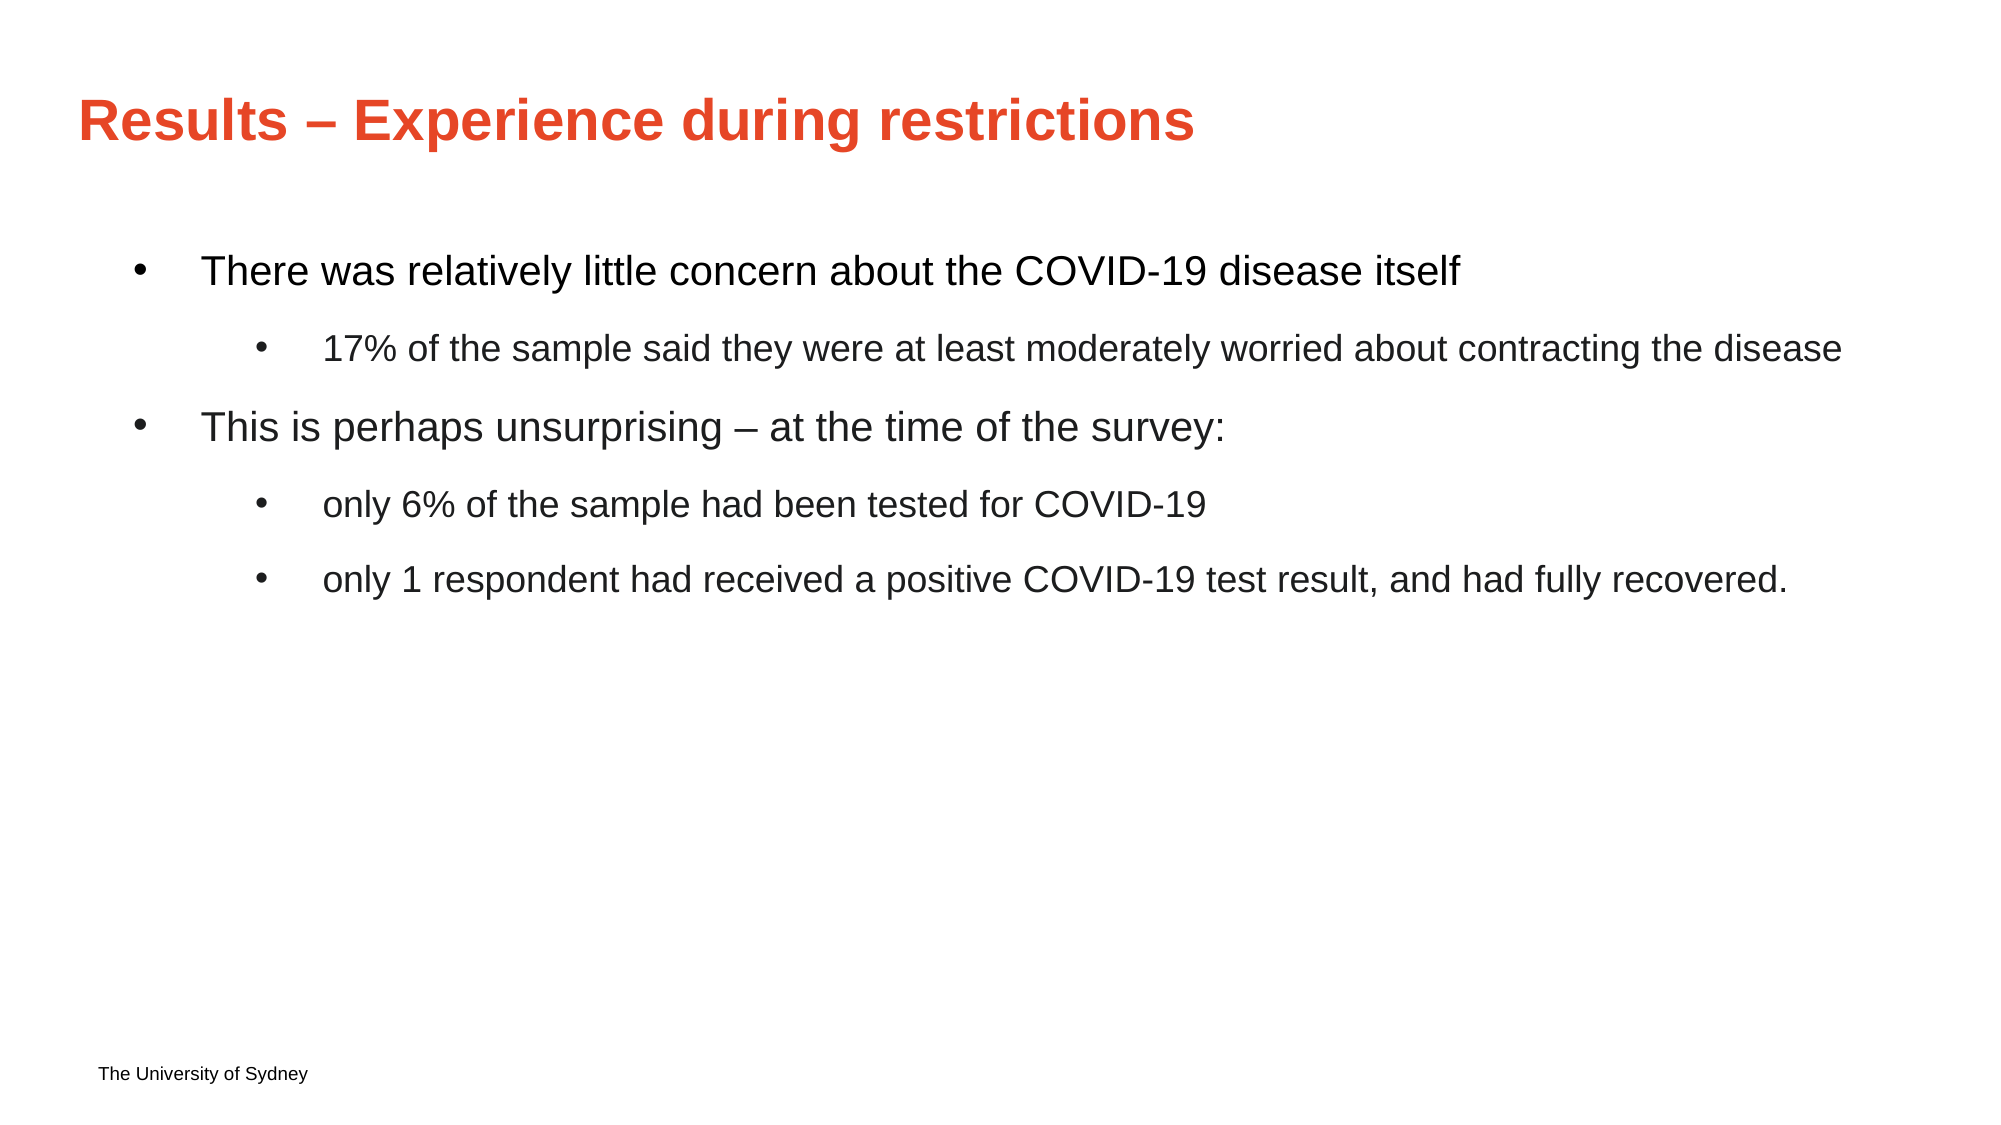

# Results – Experience during restrictions
There was relatively little concern about the COVID-19 disease itself
17% of the sample said they were at least moderately worried about contracting the disease
This is perhaps unsurprising – at the time of the survey:
only 6% of the sample had been tested for COVID-19
only 1 respondent had received a positive COVID-19 test result, and had fully recovered.